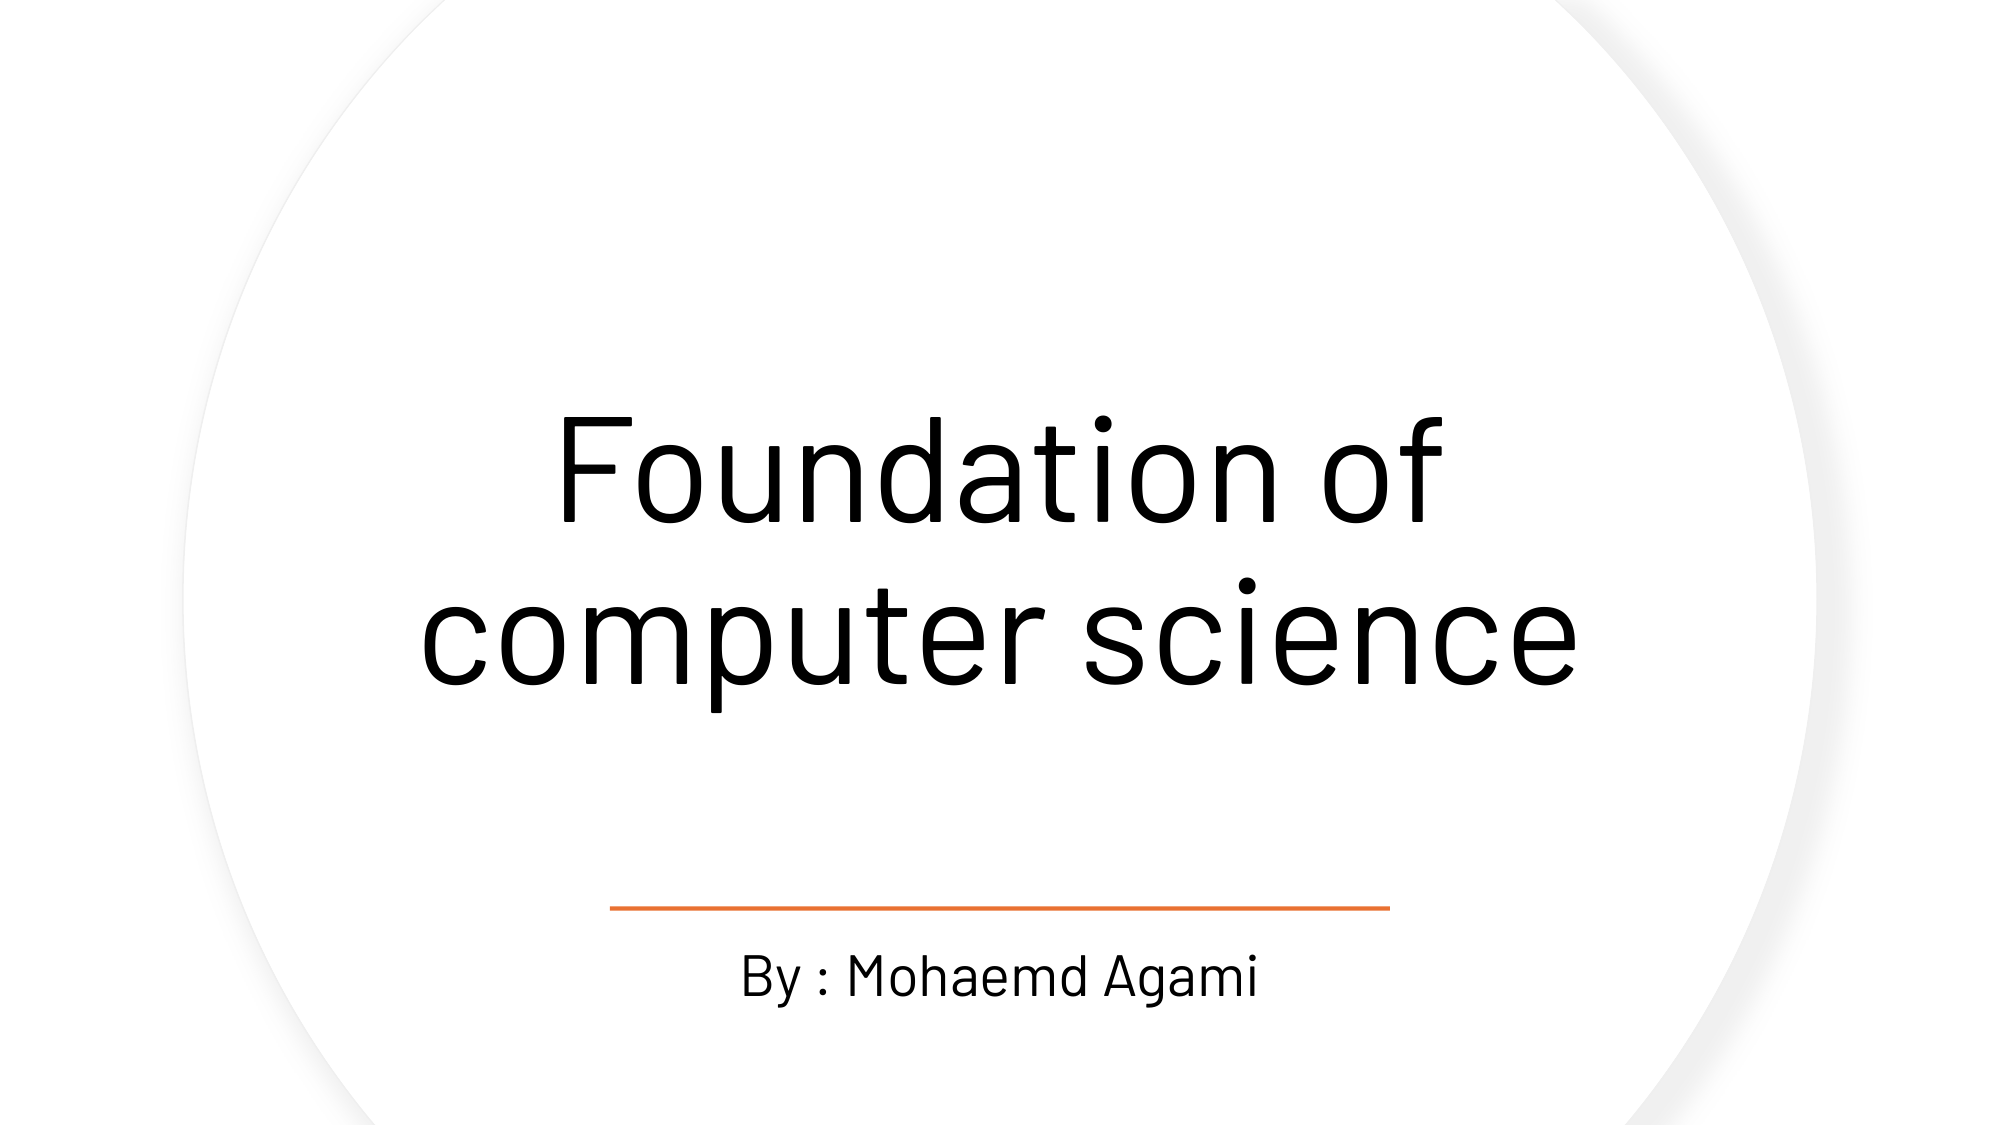

# Foundation of computer science

By : Mohaemd Agami